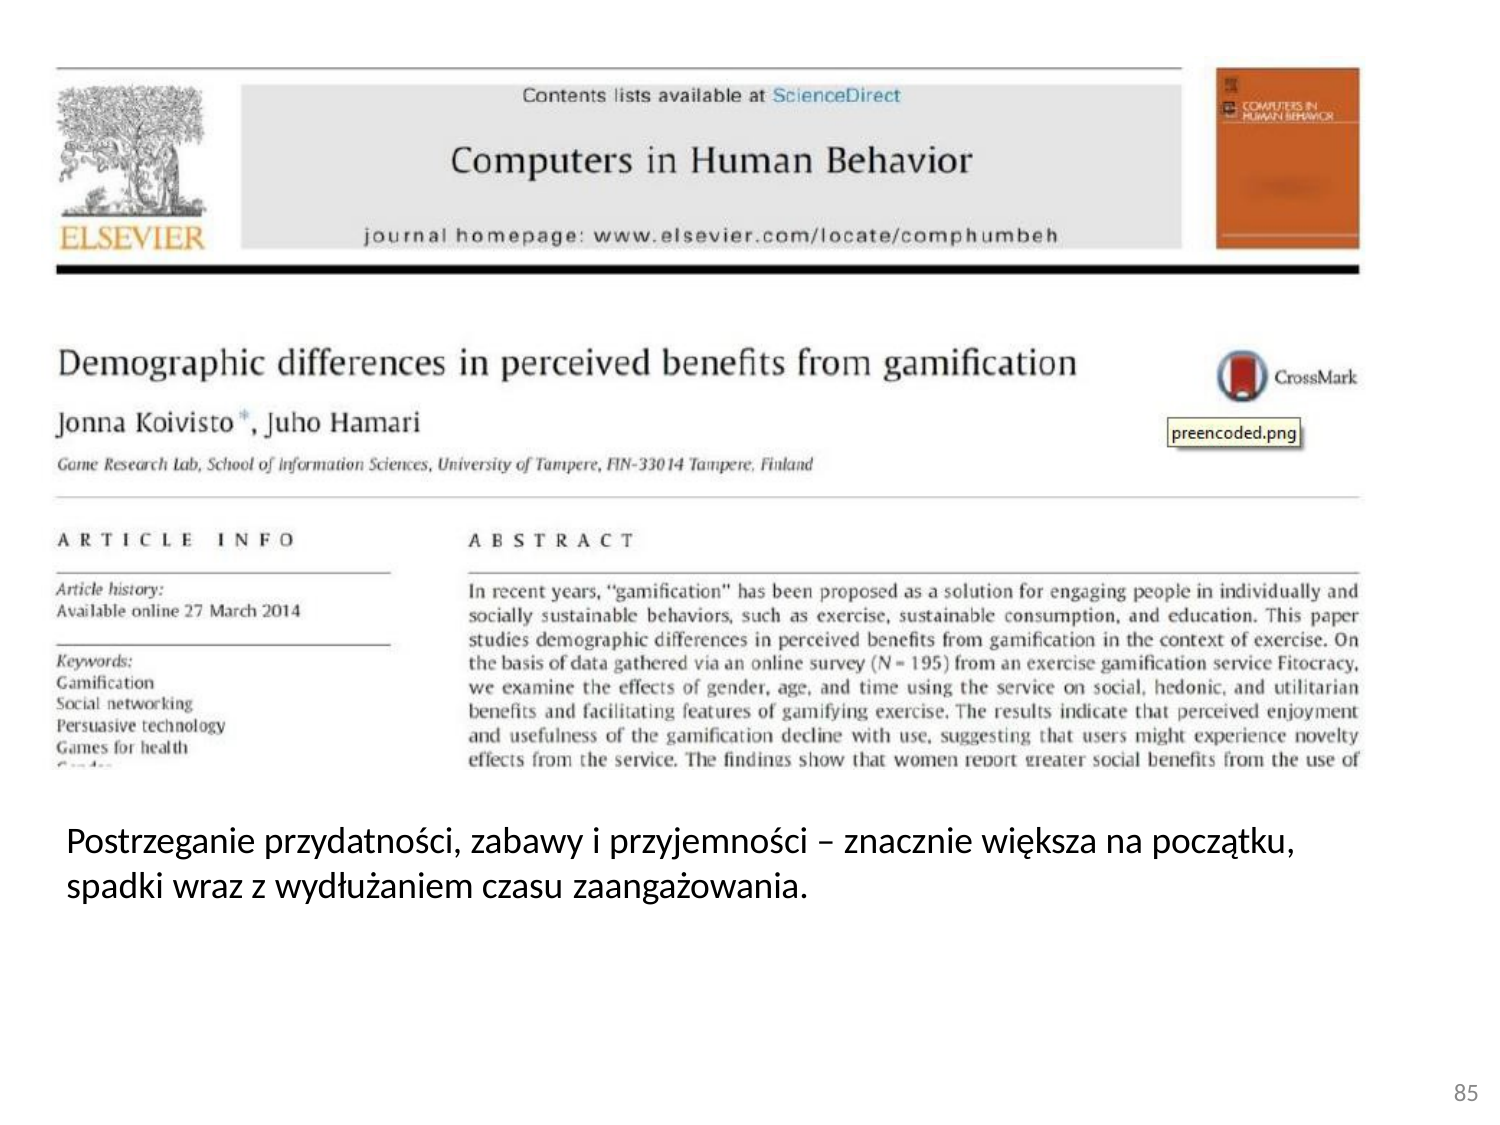

Postrzeganie przydatności, zabawy i przyjemności – znacznie większa na początku,  spadki wraz z wydłużaniem czasu zaangażowania.
85